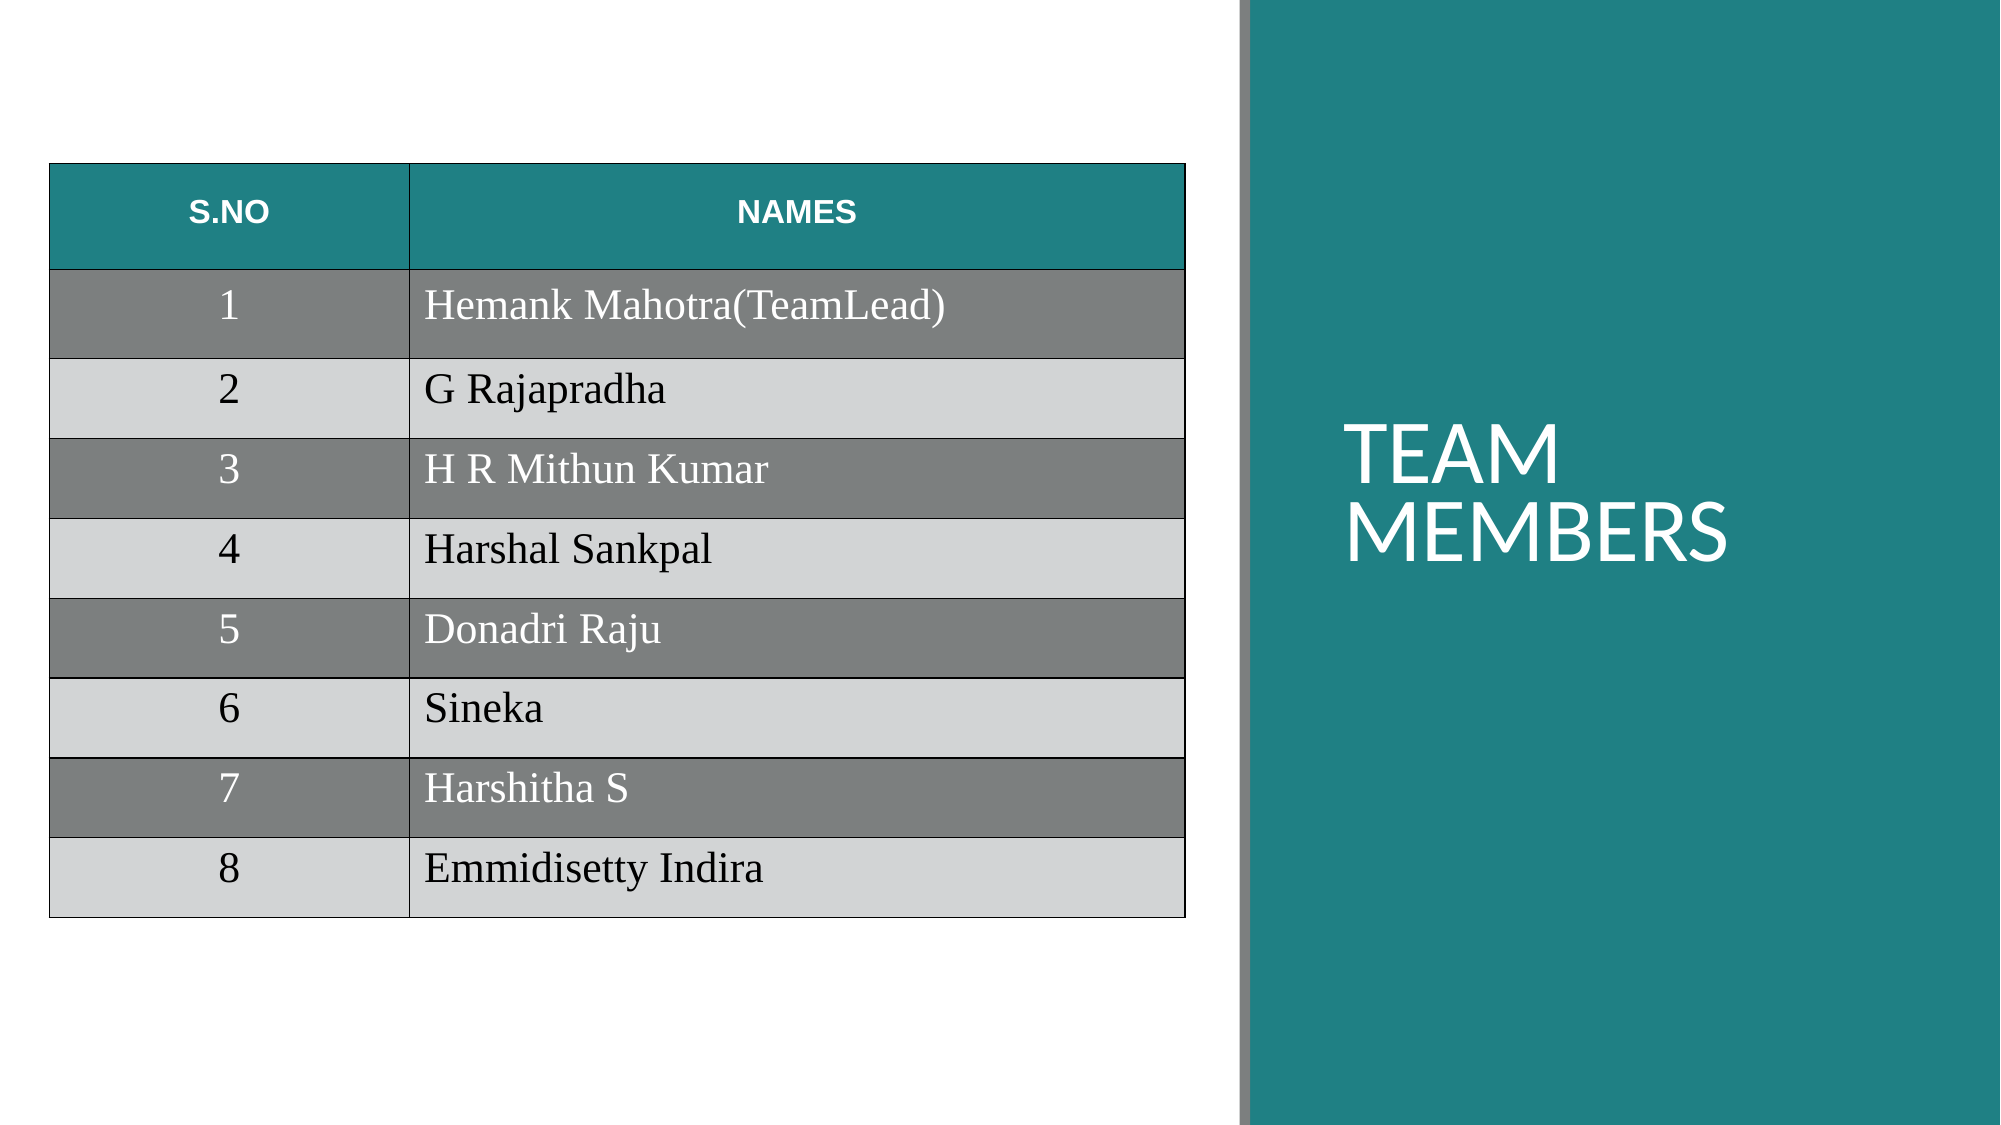

TEAM MEMBERS
| S.NO | NAMES |
| --- | --- |
| 1 | Hemank Mahotra(TeamLead) |
| 2 | G Rajapradha |
| 3 | H R Mithun Kumar |
| 4 | Harshal Sankpal |
| 5 | Donadri Raju |
| 6 | Sineka |
| 7 | Harshitha S |
| 8 | Emmidisetty Indira |